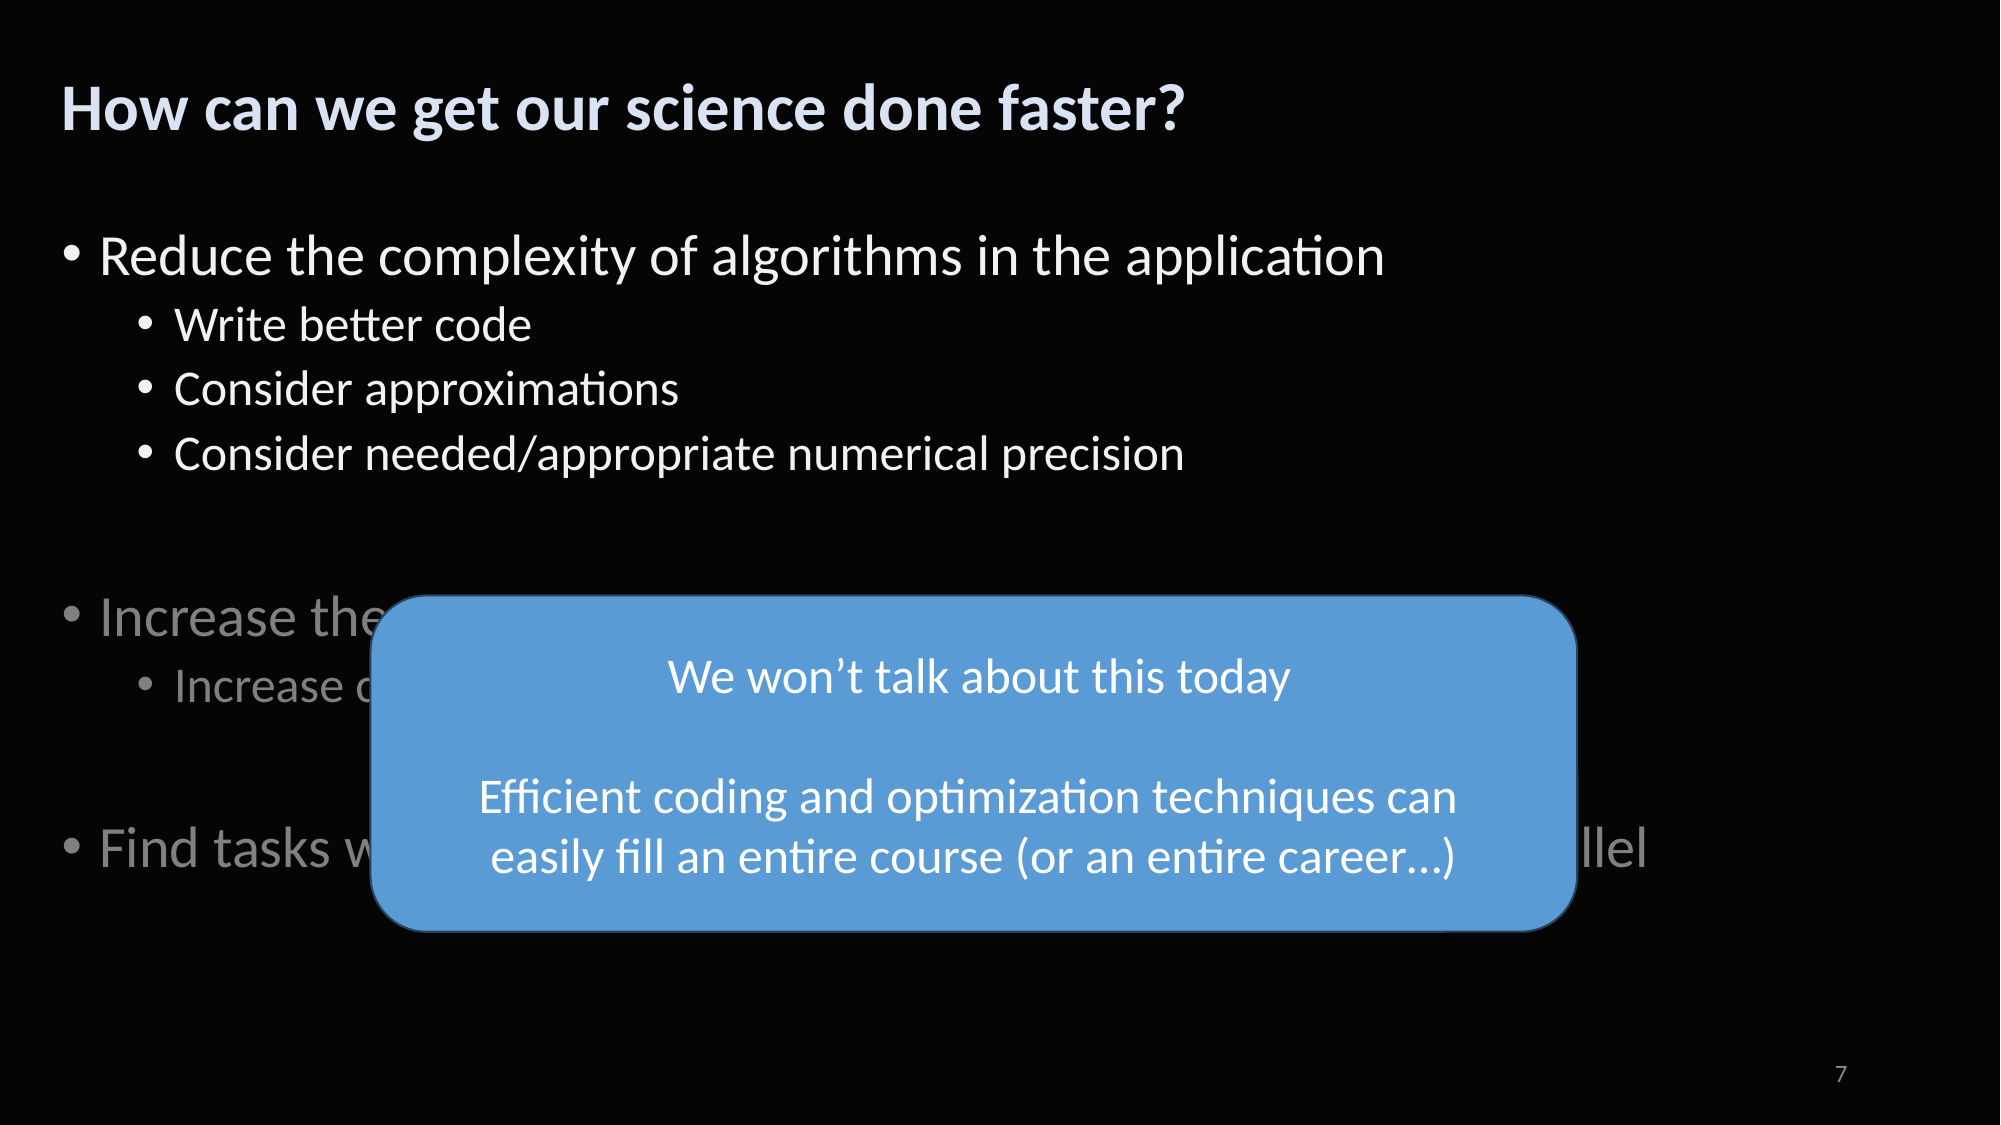

# How can we get our science done faster?
Reduce the complexity of algorithms in the application
Write better code
Consider approximations
Consider needed/appropriate numerical precision

Increase the speed and capacity of the compute
Increase clock frequency

Find tasks within the application that can be performed in parallel

 We won’t talk about this today
Efficient coding and optimization techniques can
easily fill an entire course (or an entire career…)
7